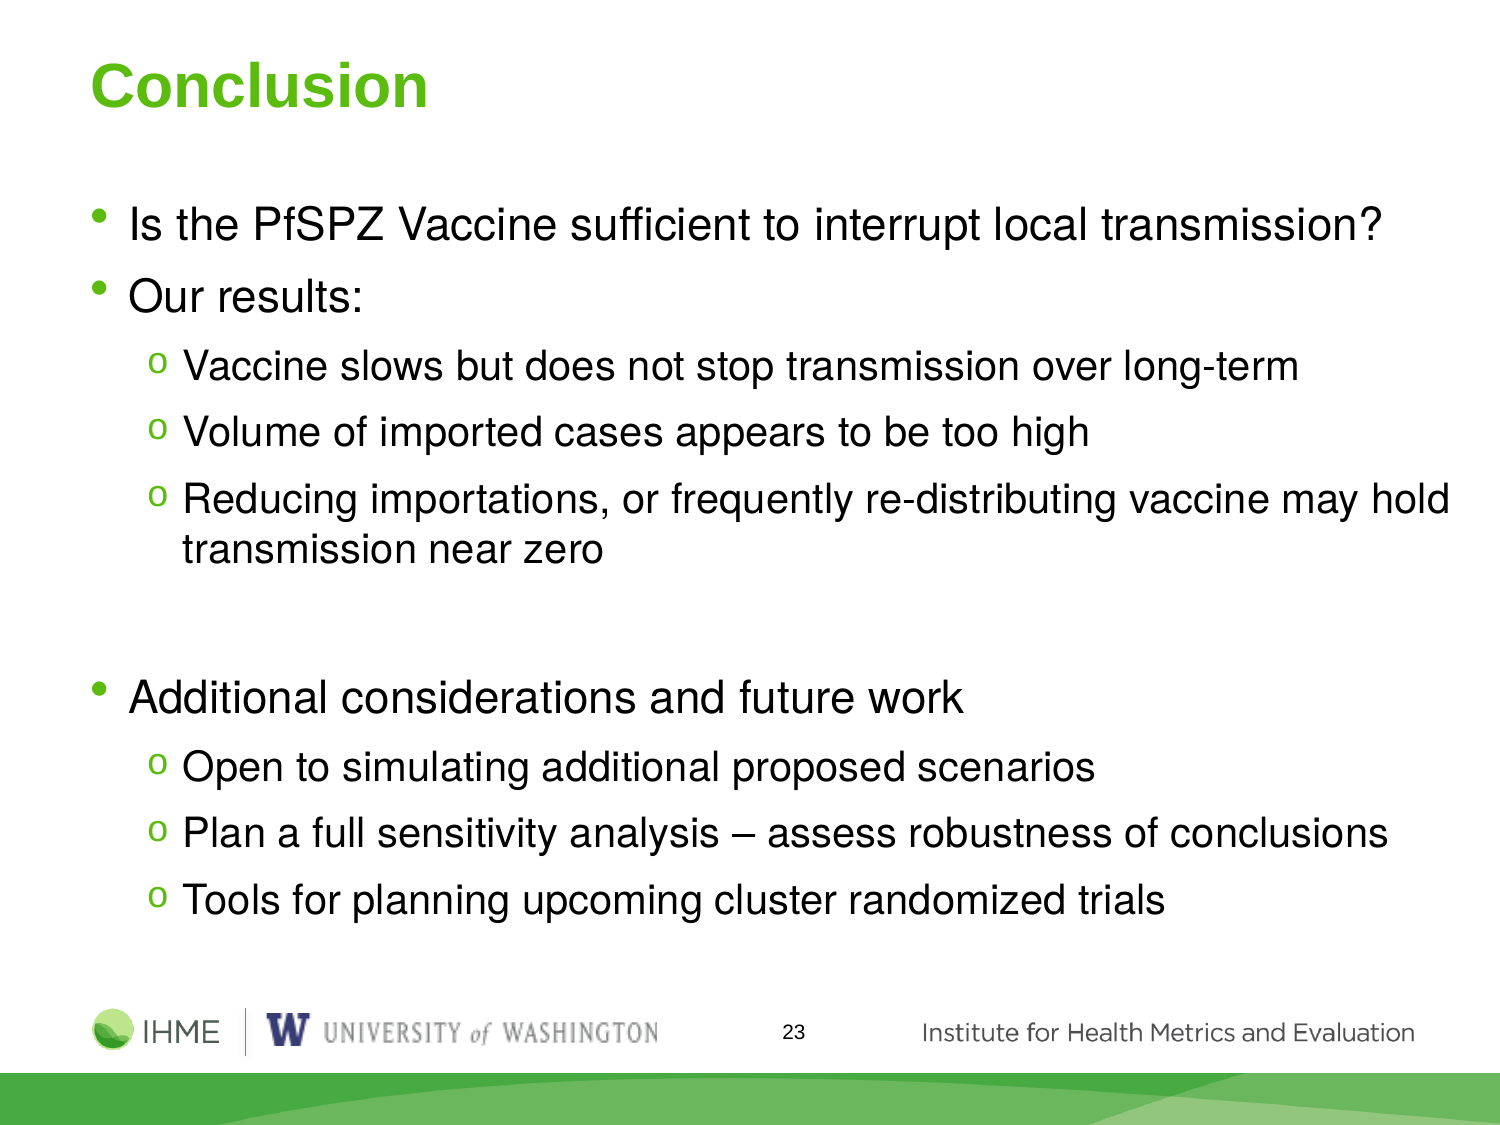

# Conclusion
Is the PfSPZ Vaccine sufficient to interrupt local transmission?
Our results:
Vaccine slows but does not stop transmission over long-term
Volume of imported cases appears to be too high
Reducing importations, or frequently re-distributing vaccine may hold transmission near zero

Additional considerations and future work
Open to simulating additional proposed scenarios
Plan a full sensitivity analysis – assess robustness of conclusions
Tools for planning upcoming cluster randomized trials

23